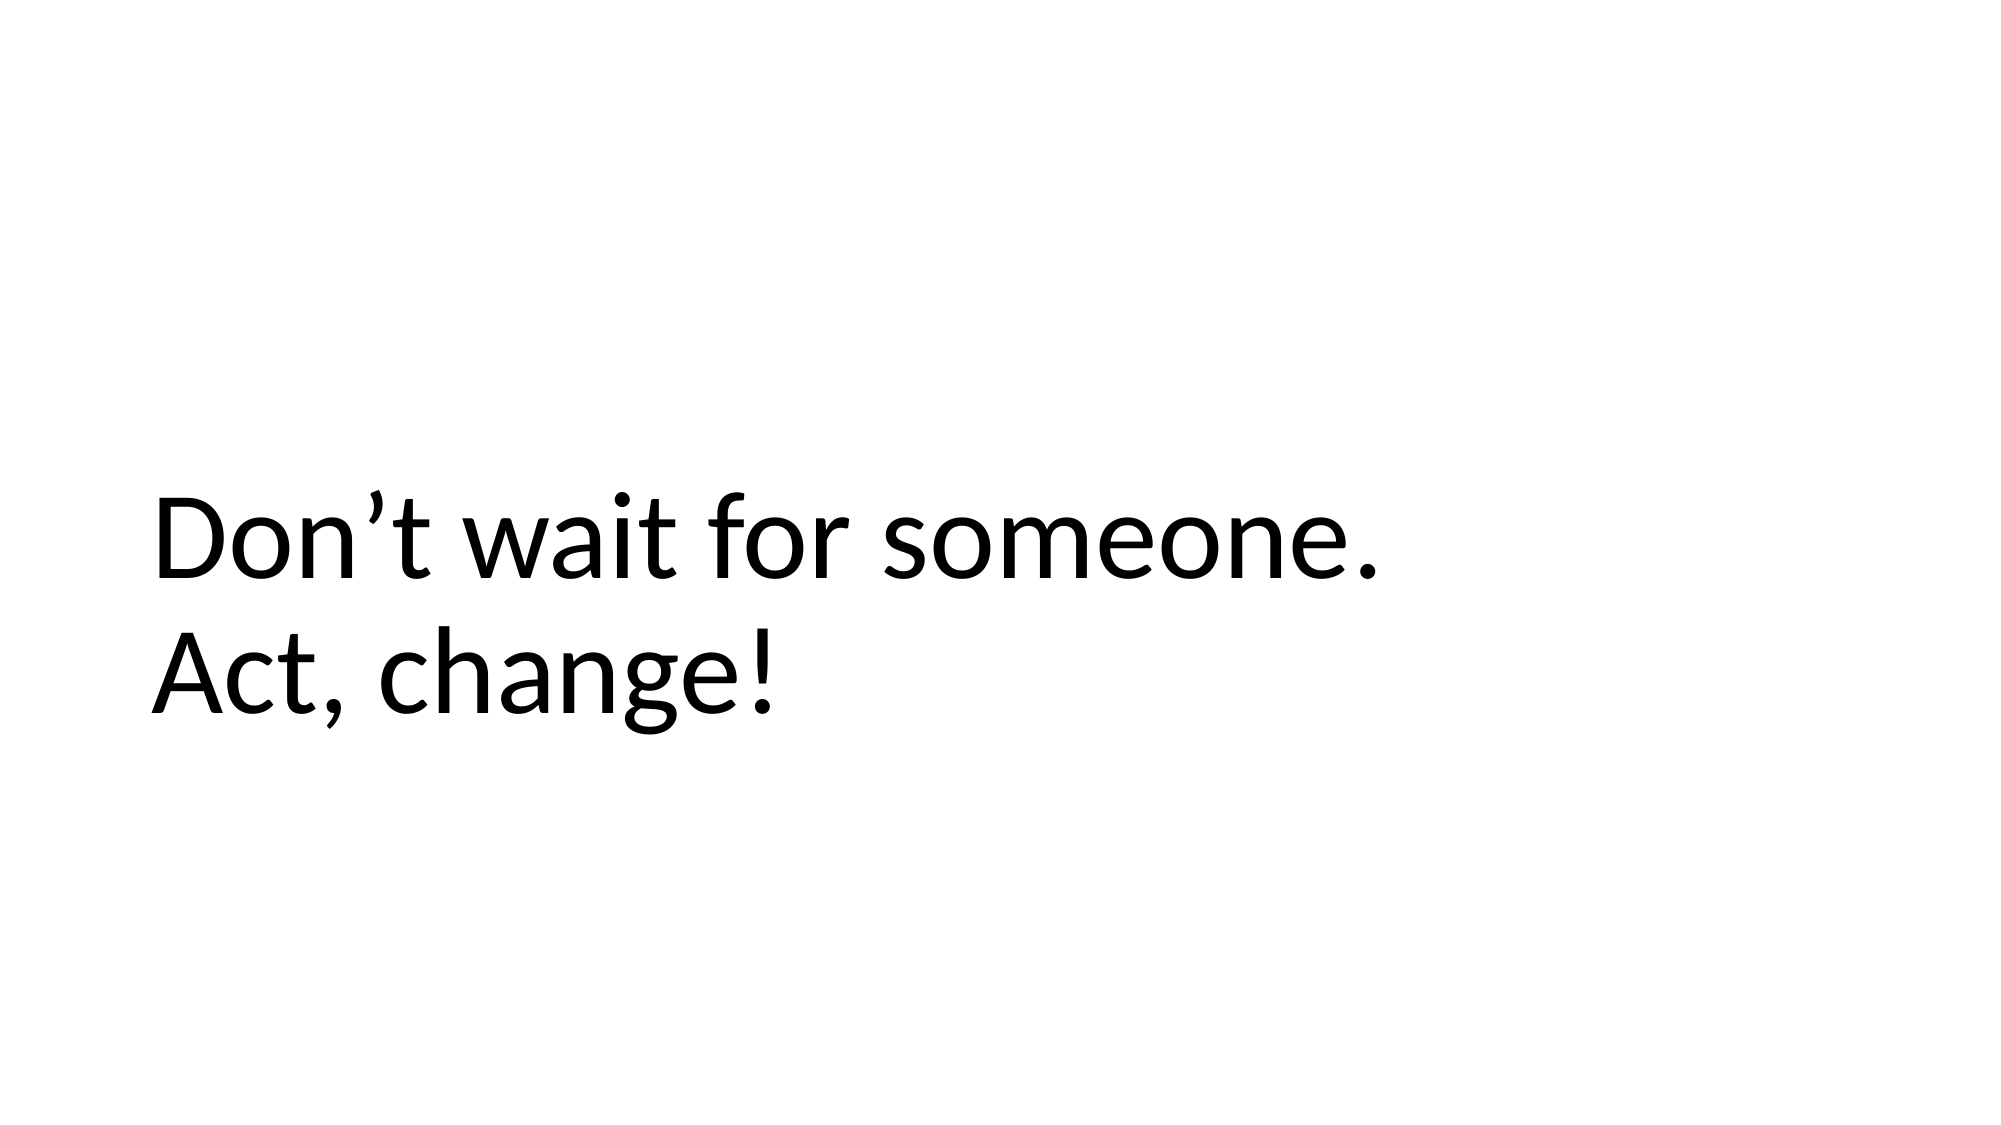

# Don’t wait for someone. Act, change!